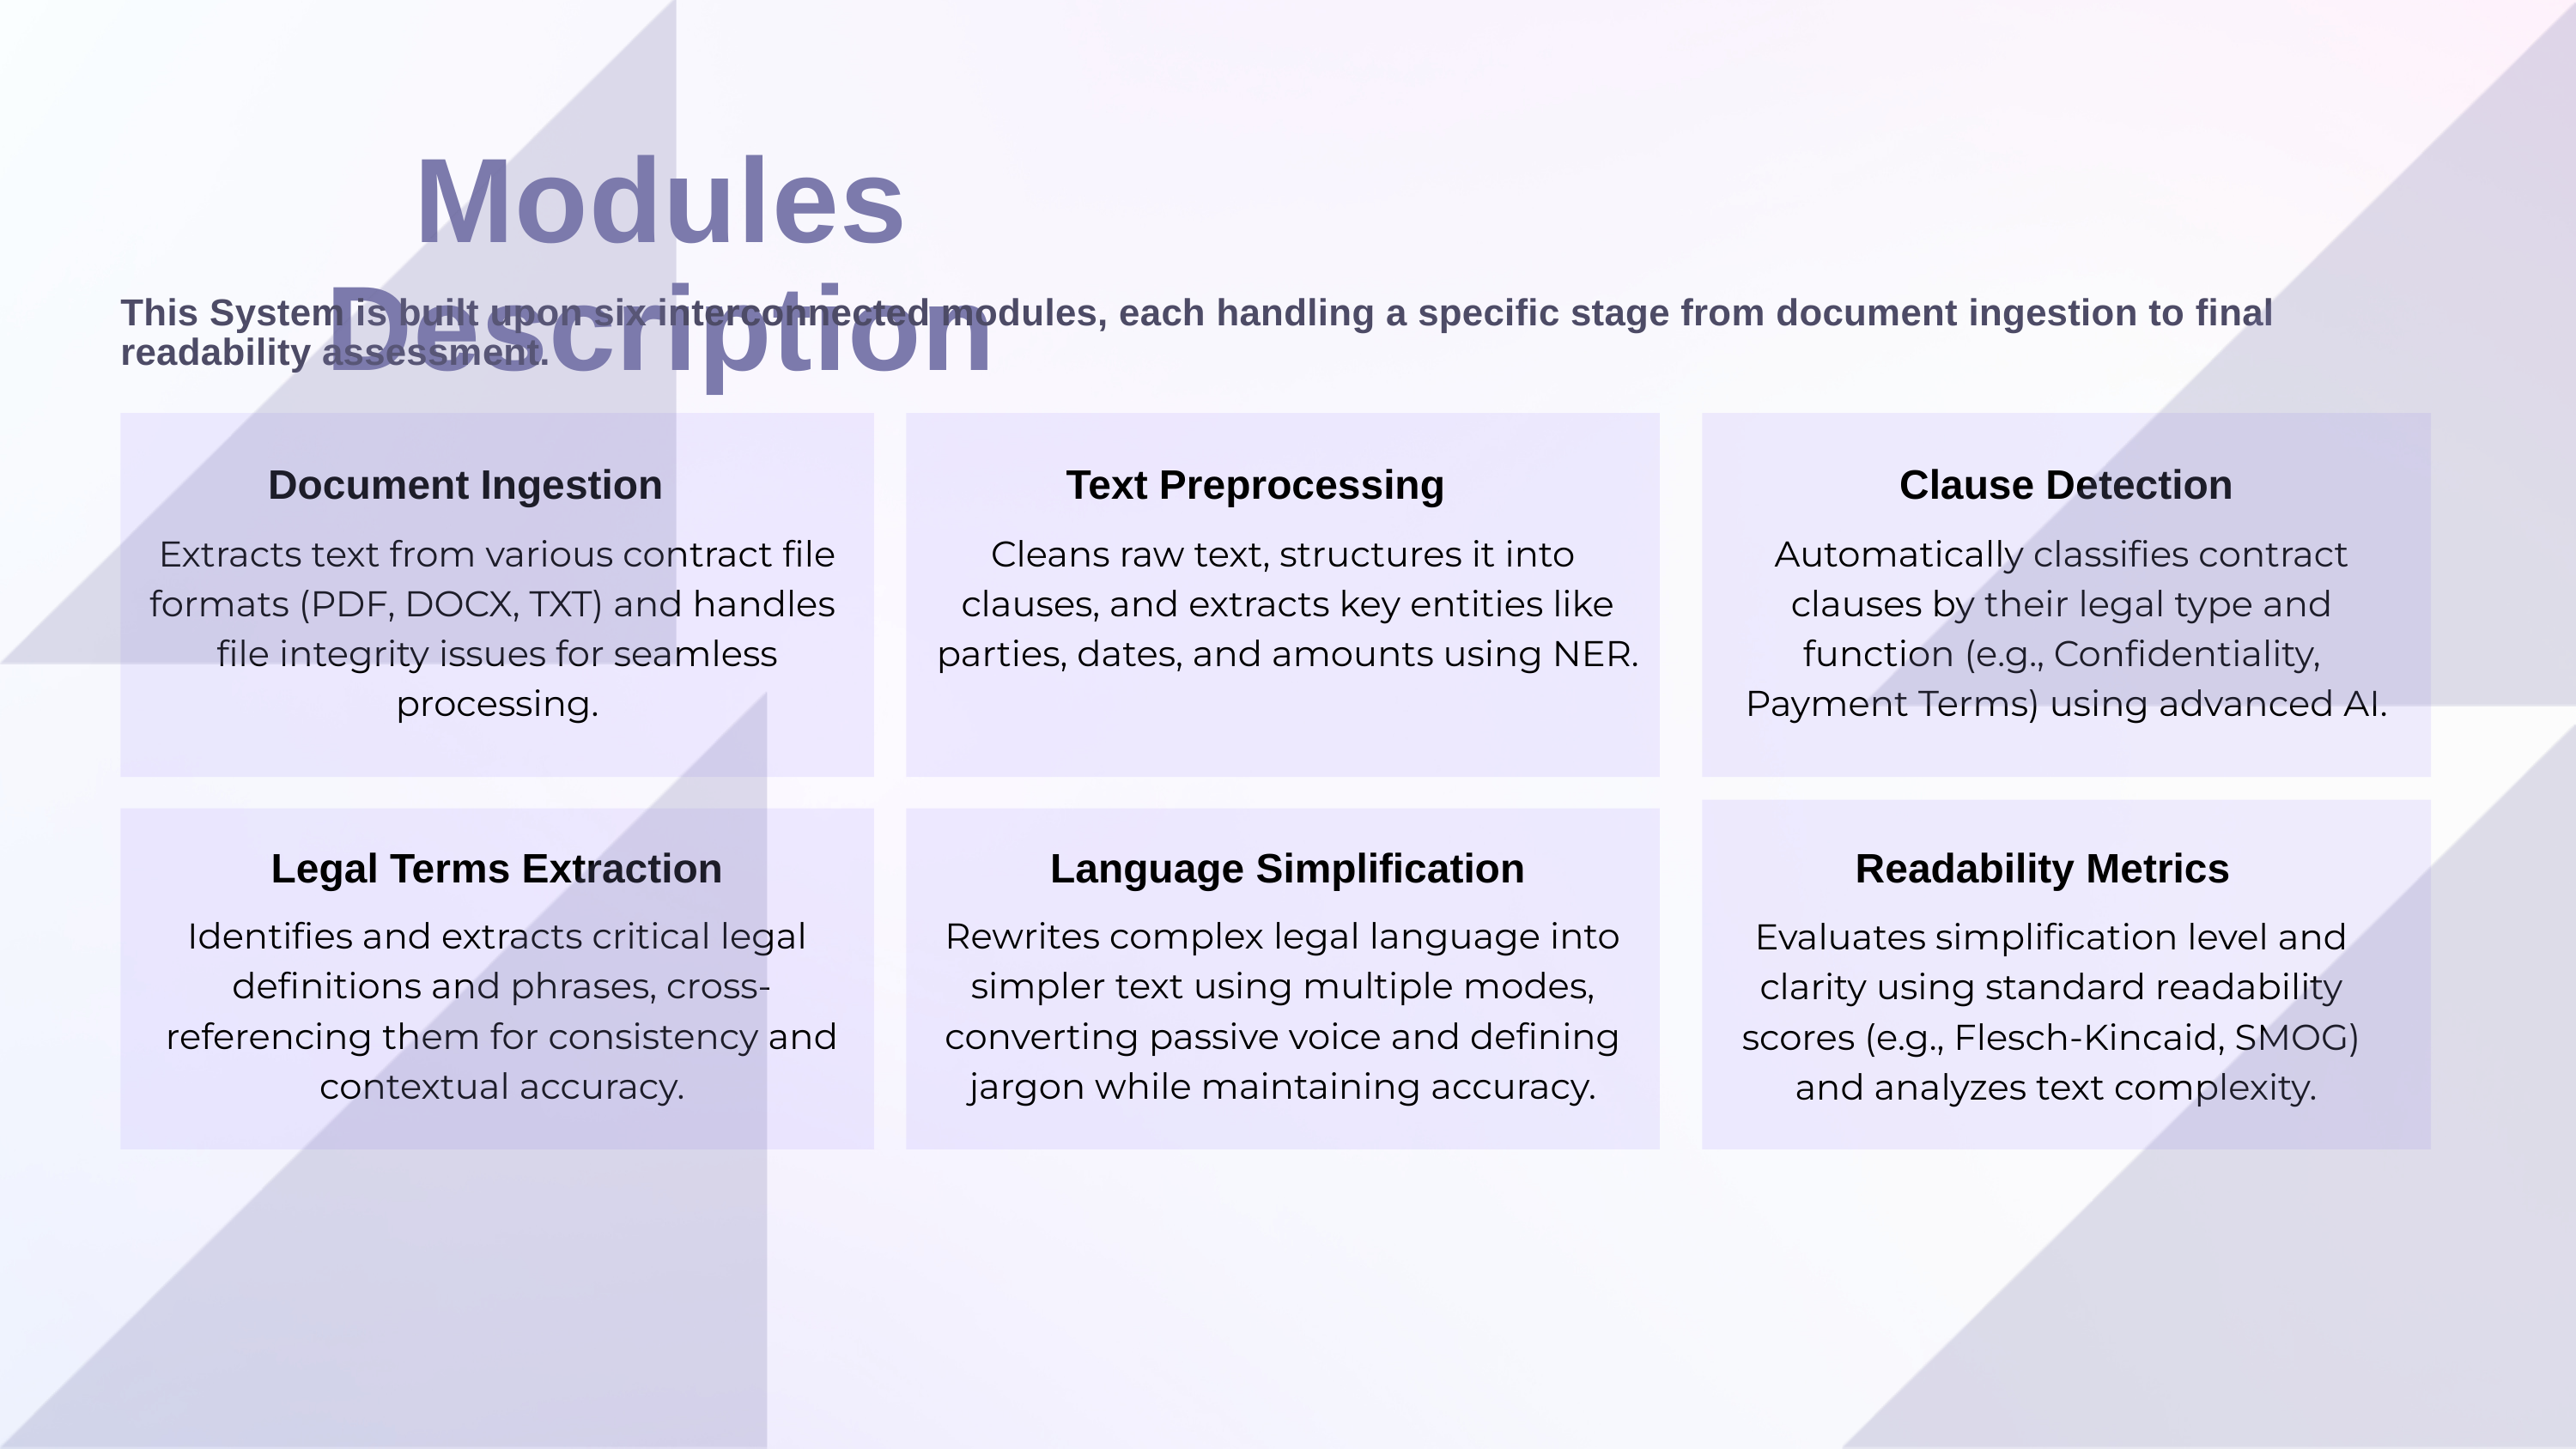

Modules Description
This System is built upon six interconnected modules, each handling a specific stage from document ingestion to final readability assessment.

Document Ingestion
Text Preprocessing
Clause Detection
Extracts text from various contract file formats (PDF, DOCX, TXT) and handles
file integrity issues for seamless processing.
Cleans raw text, structures it into
clauses, and extracts key entities like parties, dates, and amounts using NER.
Automatically classifies contract
clauses by their legal type and
function (e.g., Confidentiality,
Payment Terms) using advanced AI.

Legal Terms Extraction
Language Simplification
Readability Metrics
Identifies and extracts critical legal
definitions and phrases, cross-
referencing them for consistency and
contextual accuracy.
Rewrites complex legal language into simpler text using multiple modes, converting passive voice and defining jargon while maintaining accuracy.
Evaluates simplification level and
clarity using standard readability
scores (e.g., Flesch-Kincaid, SMOG)
and analyzes text complexity.